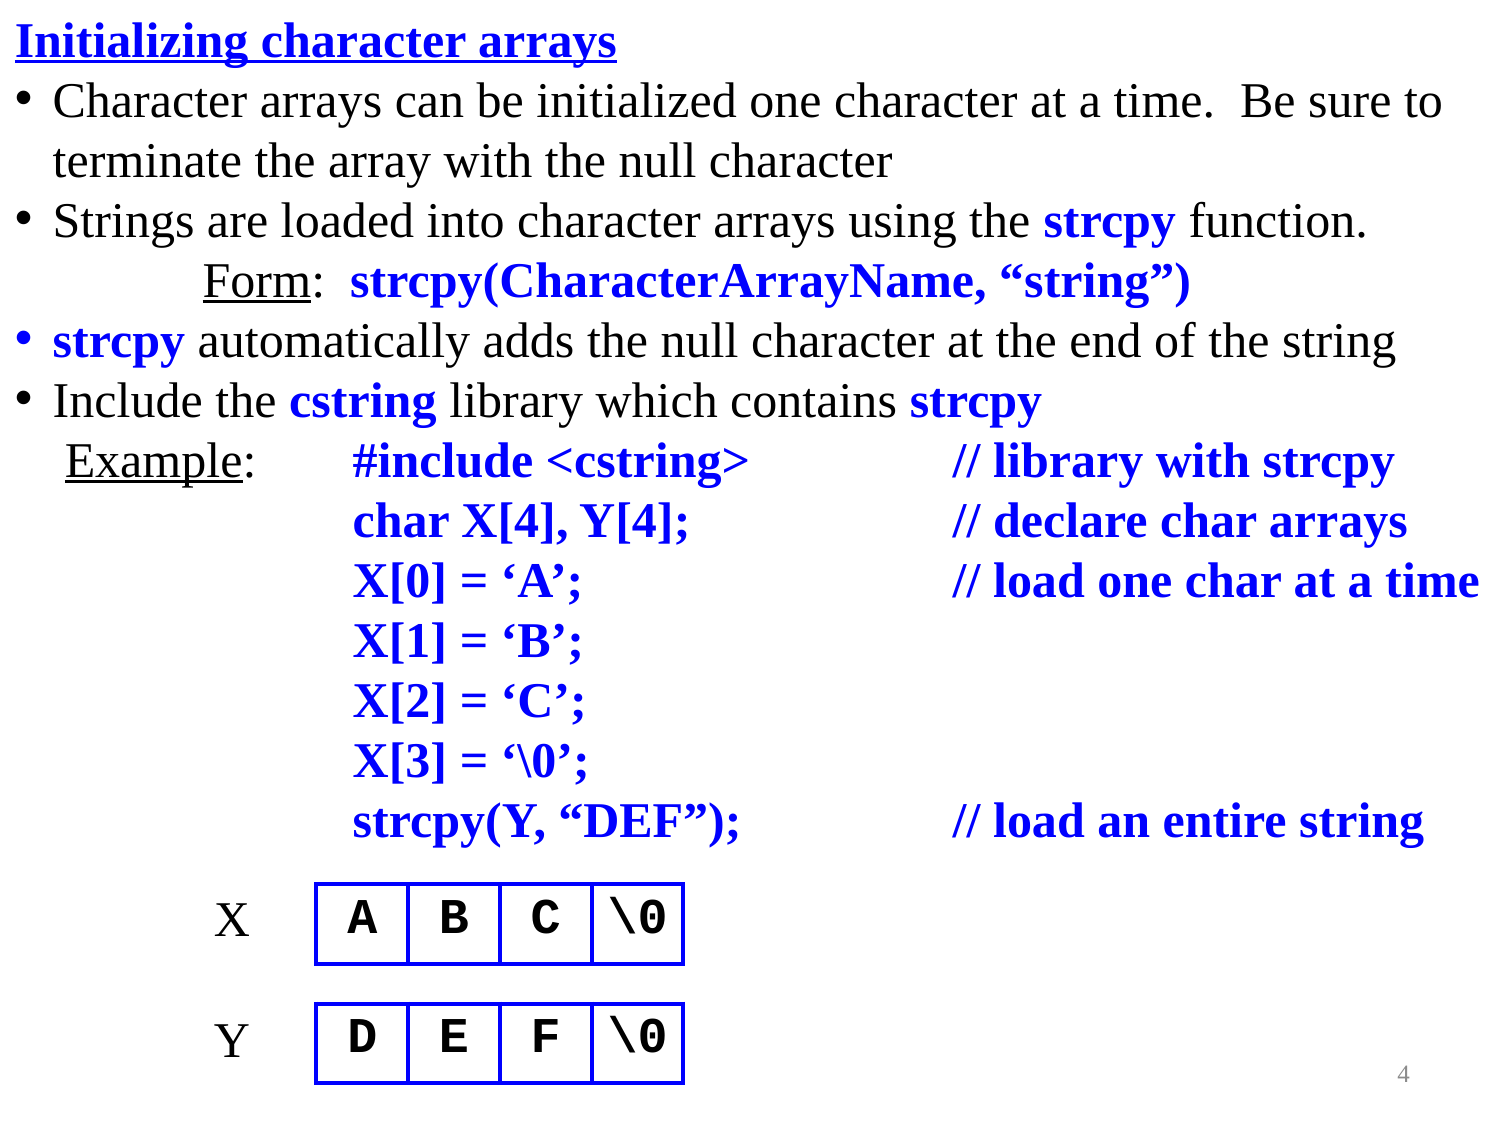

Initializing character arrays
Character arrays can be initialized one character at a time.  Be sure to terminate the array with the null character
Strings are loaded into character arrays using the strcpy function.
		Form:  strcpy(CharacterArrayName, “string”)
strcpy automatically adds the null character at the end of the string
Include the cstring library which contains strcpy
    Example:	#include <cstring> 		// library with strcpy
			char X[4], Y[4];		// declare char arrays
			X[0] = ‘A’;			// load one char at a time
			X[1] = ‘B’;
			X[2] = ‘C’;
			X[3] = ‘\0’;
			strcpy(Y, “DEF”);		// load an entire string

| A | B | C | \0 |
| --- | --- | --- | --- |
X
| D | E | F | \0 |
| --- | --- | --- | --- |
Y
4